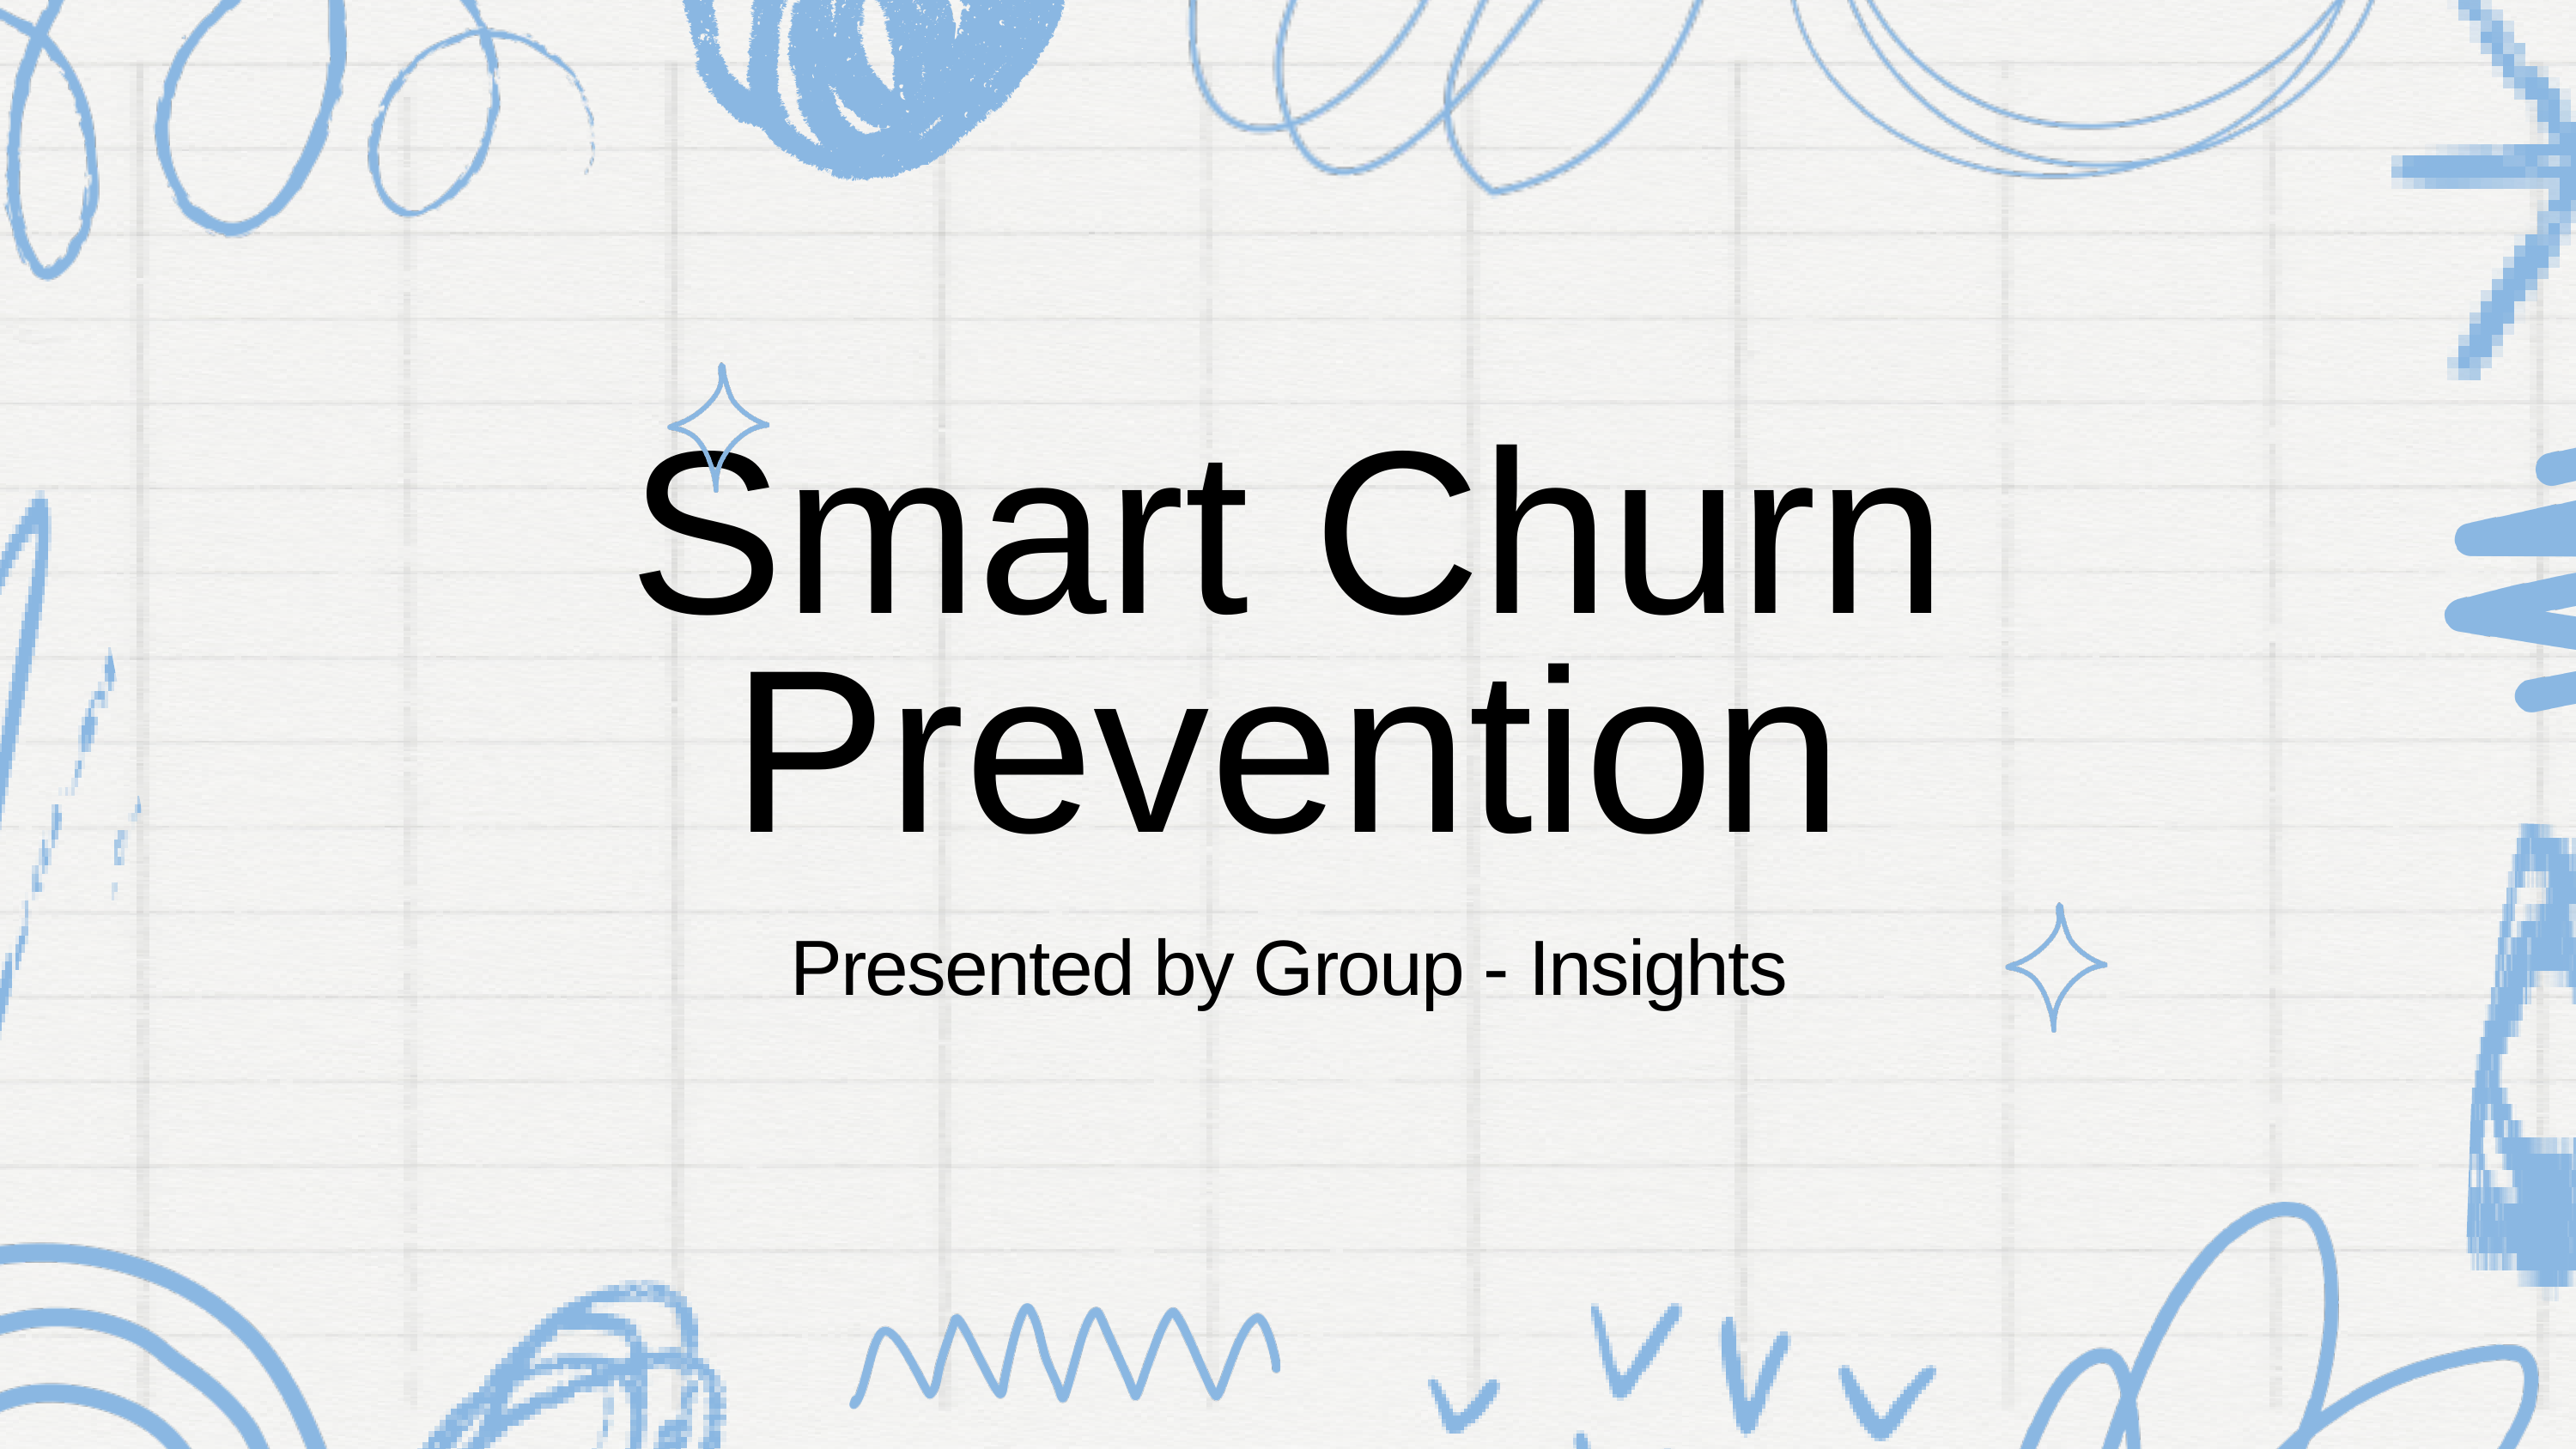

Smart Churn Prevention

 Presented by Group - Insights